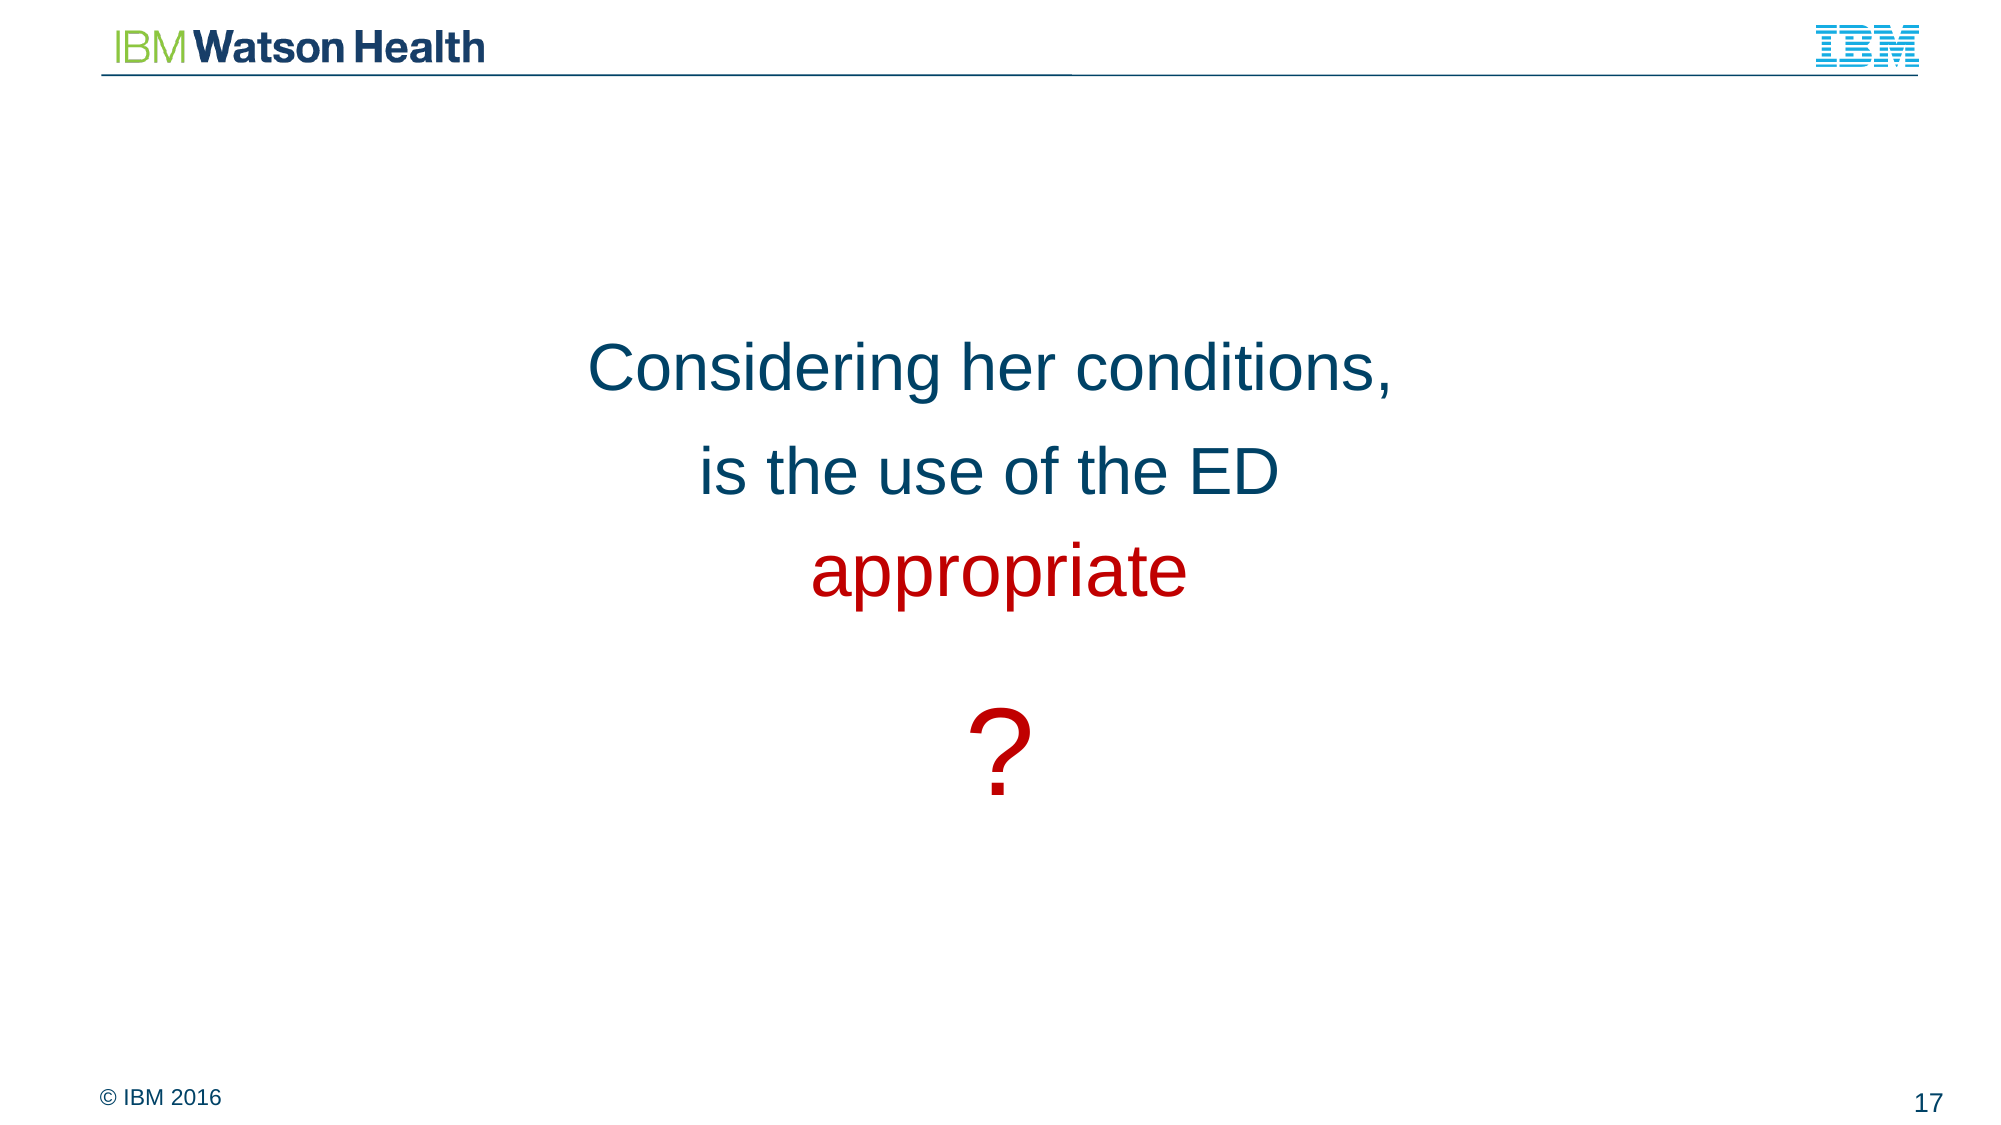

Considering her conditions,
is the use of the ED
appropriate

?